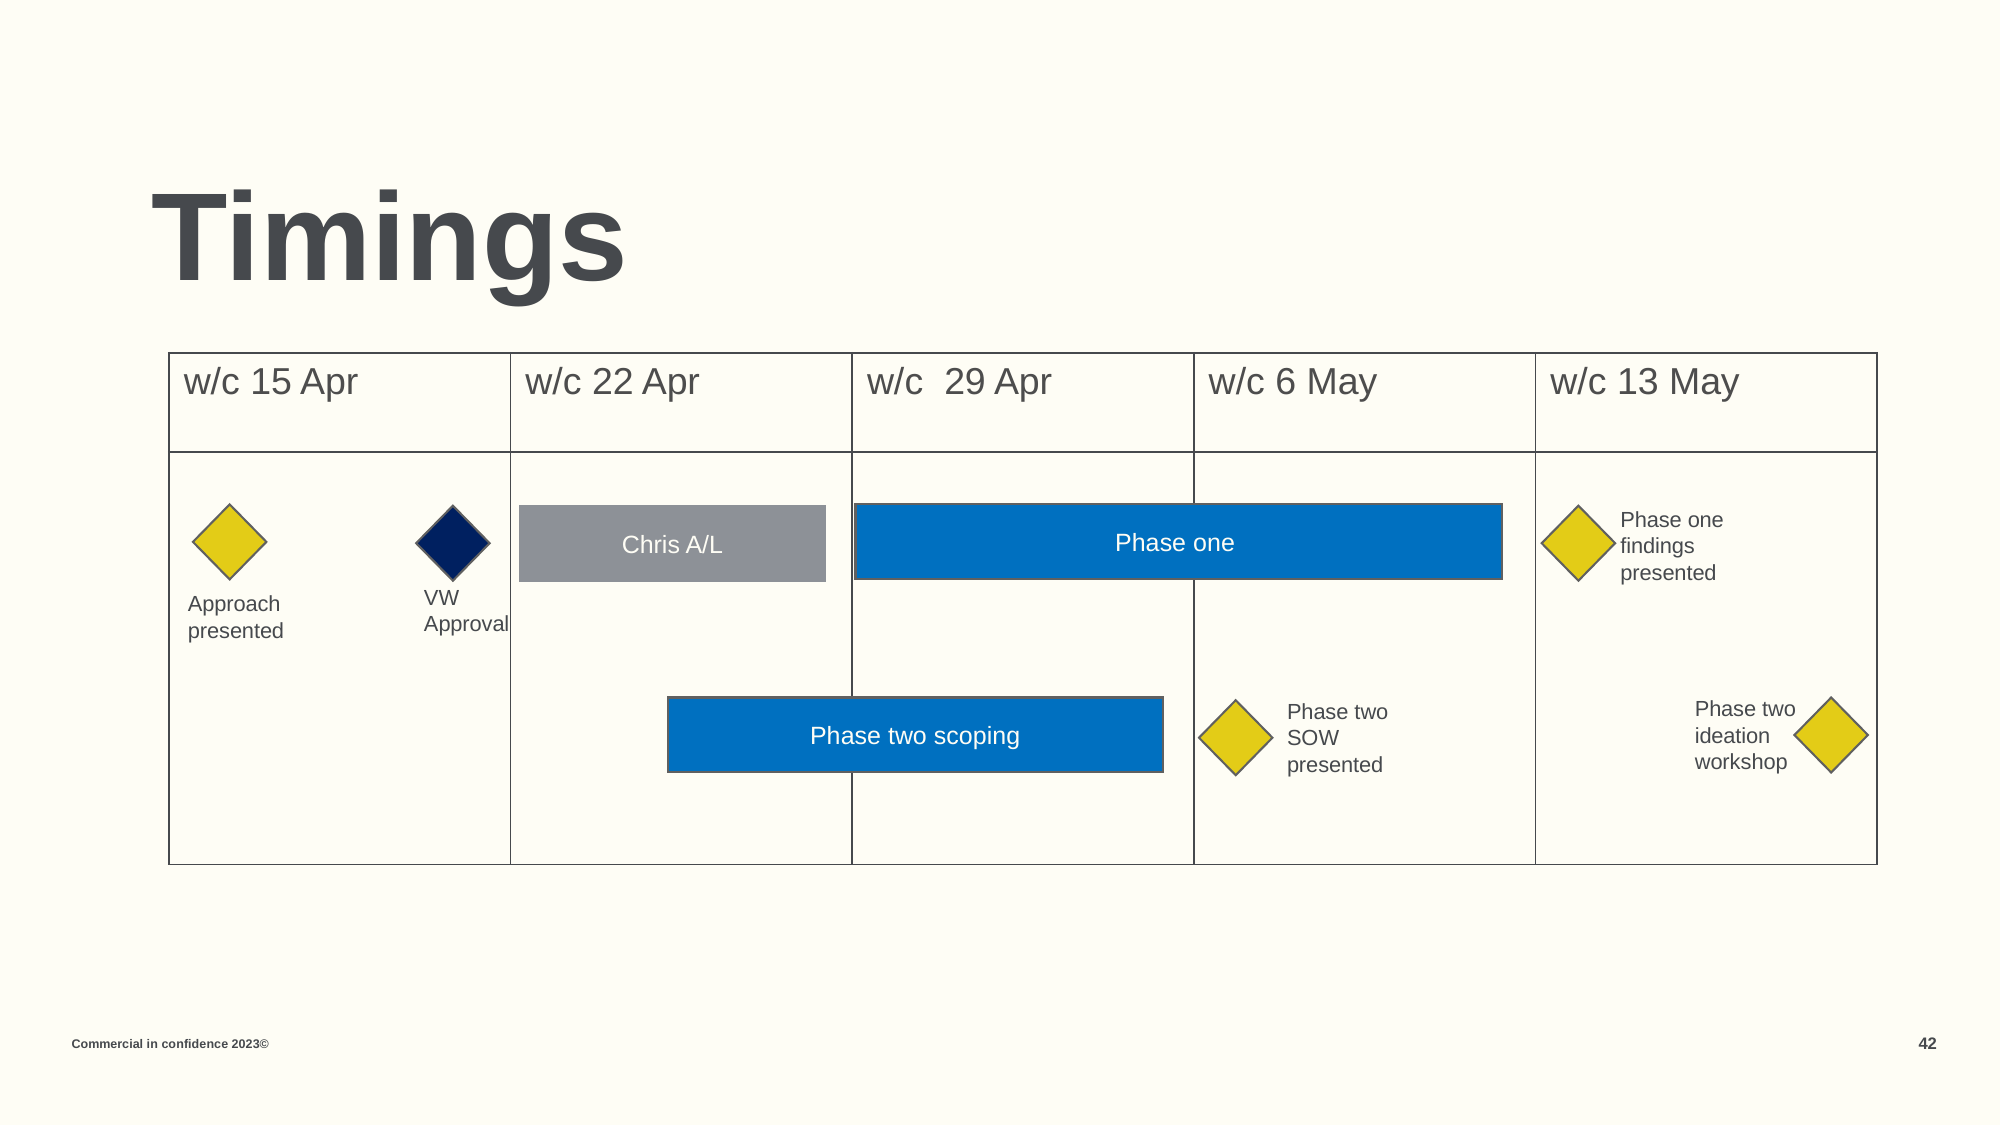

# Timings
| w/c 15 Apr | w/c 22 Apr | w/c 29 Apr | w/c 6 May | w/c 13 May |
| --- | --- | --- | --- | --- |
|  |  |  |  |  |
Phase one findings presented
Phase one

Chris A/L

VW
Approval
Approach presented
Phase two ideation workshop
Phase two SOW  presented
Phase two scoping

Commercial in confidence 2023©
42